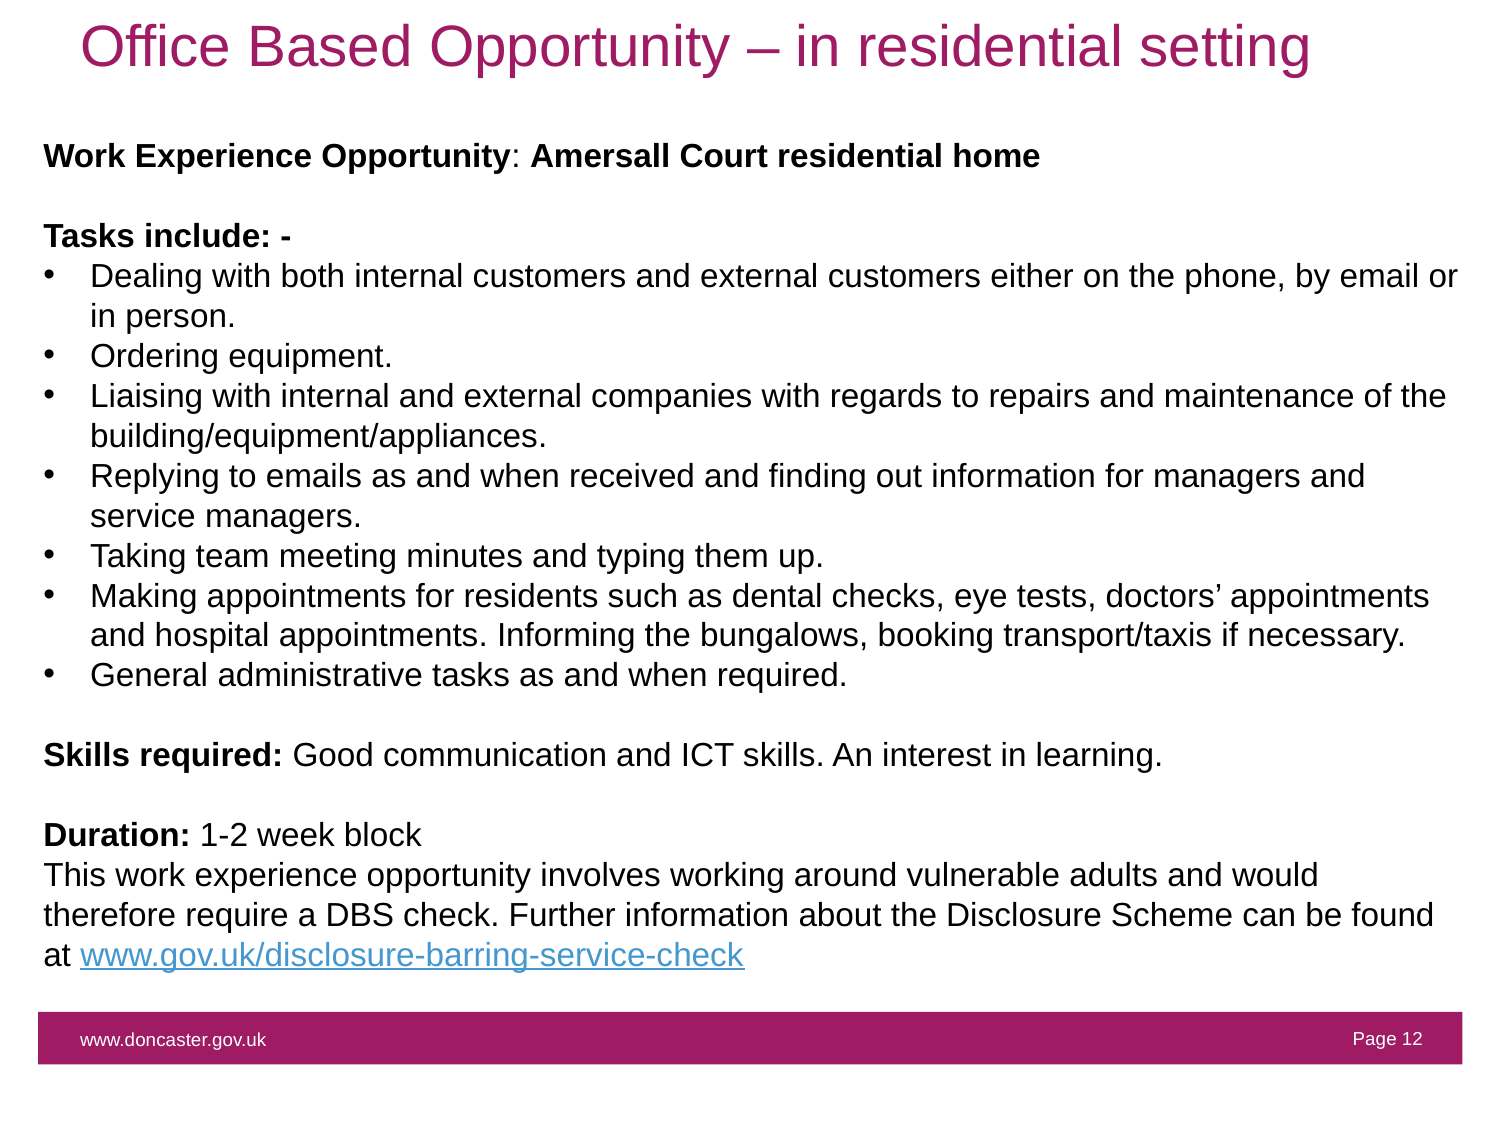

# Office Based Opportunity – in residential setting
Work Experience Opportunity: Amersall Court residential home

Tasks include: -
Dealing with both internal customers and external customers either on the phone, by email or in person.
Ordering equipment.
Liaising with internal and external companies with regards to repairs and maintenance of the building/equipment/appliances.
Replying to emails as and when received and finding out information for managers and service managers.
Taking team meeting minutes and typing them up.
Making appointments for residents such as dental checks, eye tests, doctors’ appointments and hospital appointments. Informing the bungalows, booking transport/taxis if necessary.
General administrative tasks as and when required.

Skills required: Good communication and ICT skills. An interest in learning.

Duration: 1-2 week block
This work experience opportunity involves working around vulnerable adults and would therefore require a DBS check. Further information about the Disclosure Scheme can be found at www.gov.uk/disclosure-barring-service-check
Page 12